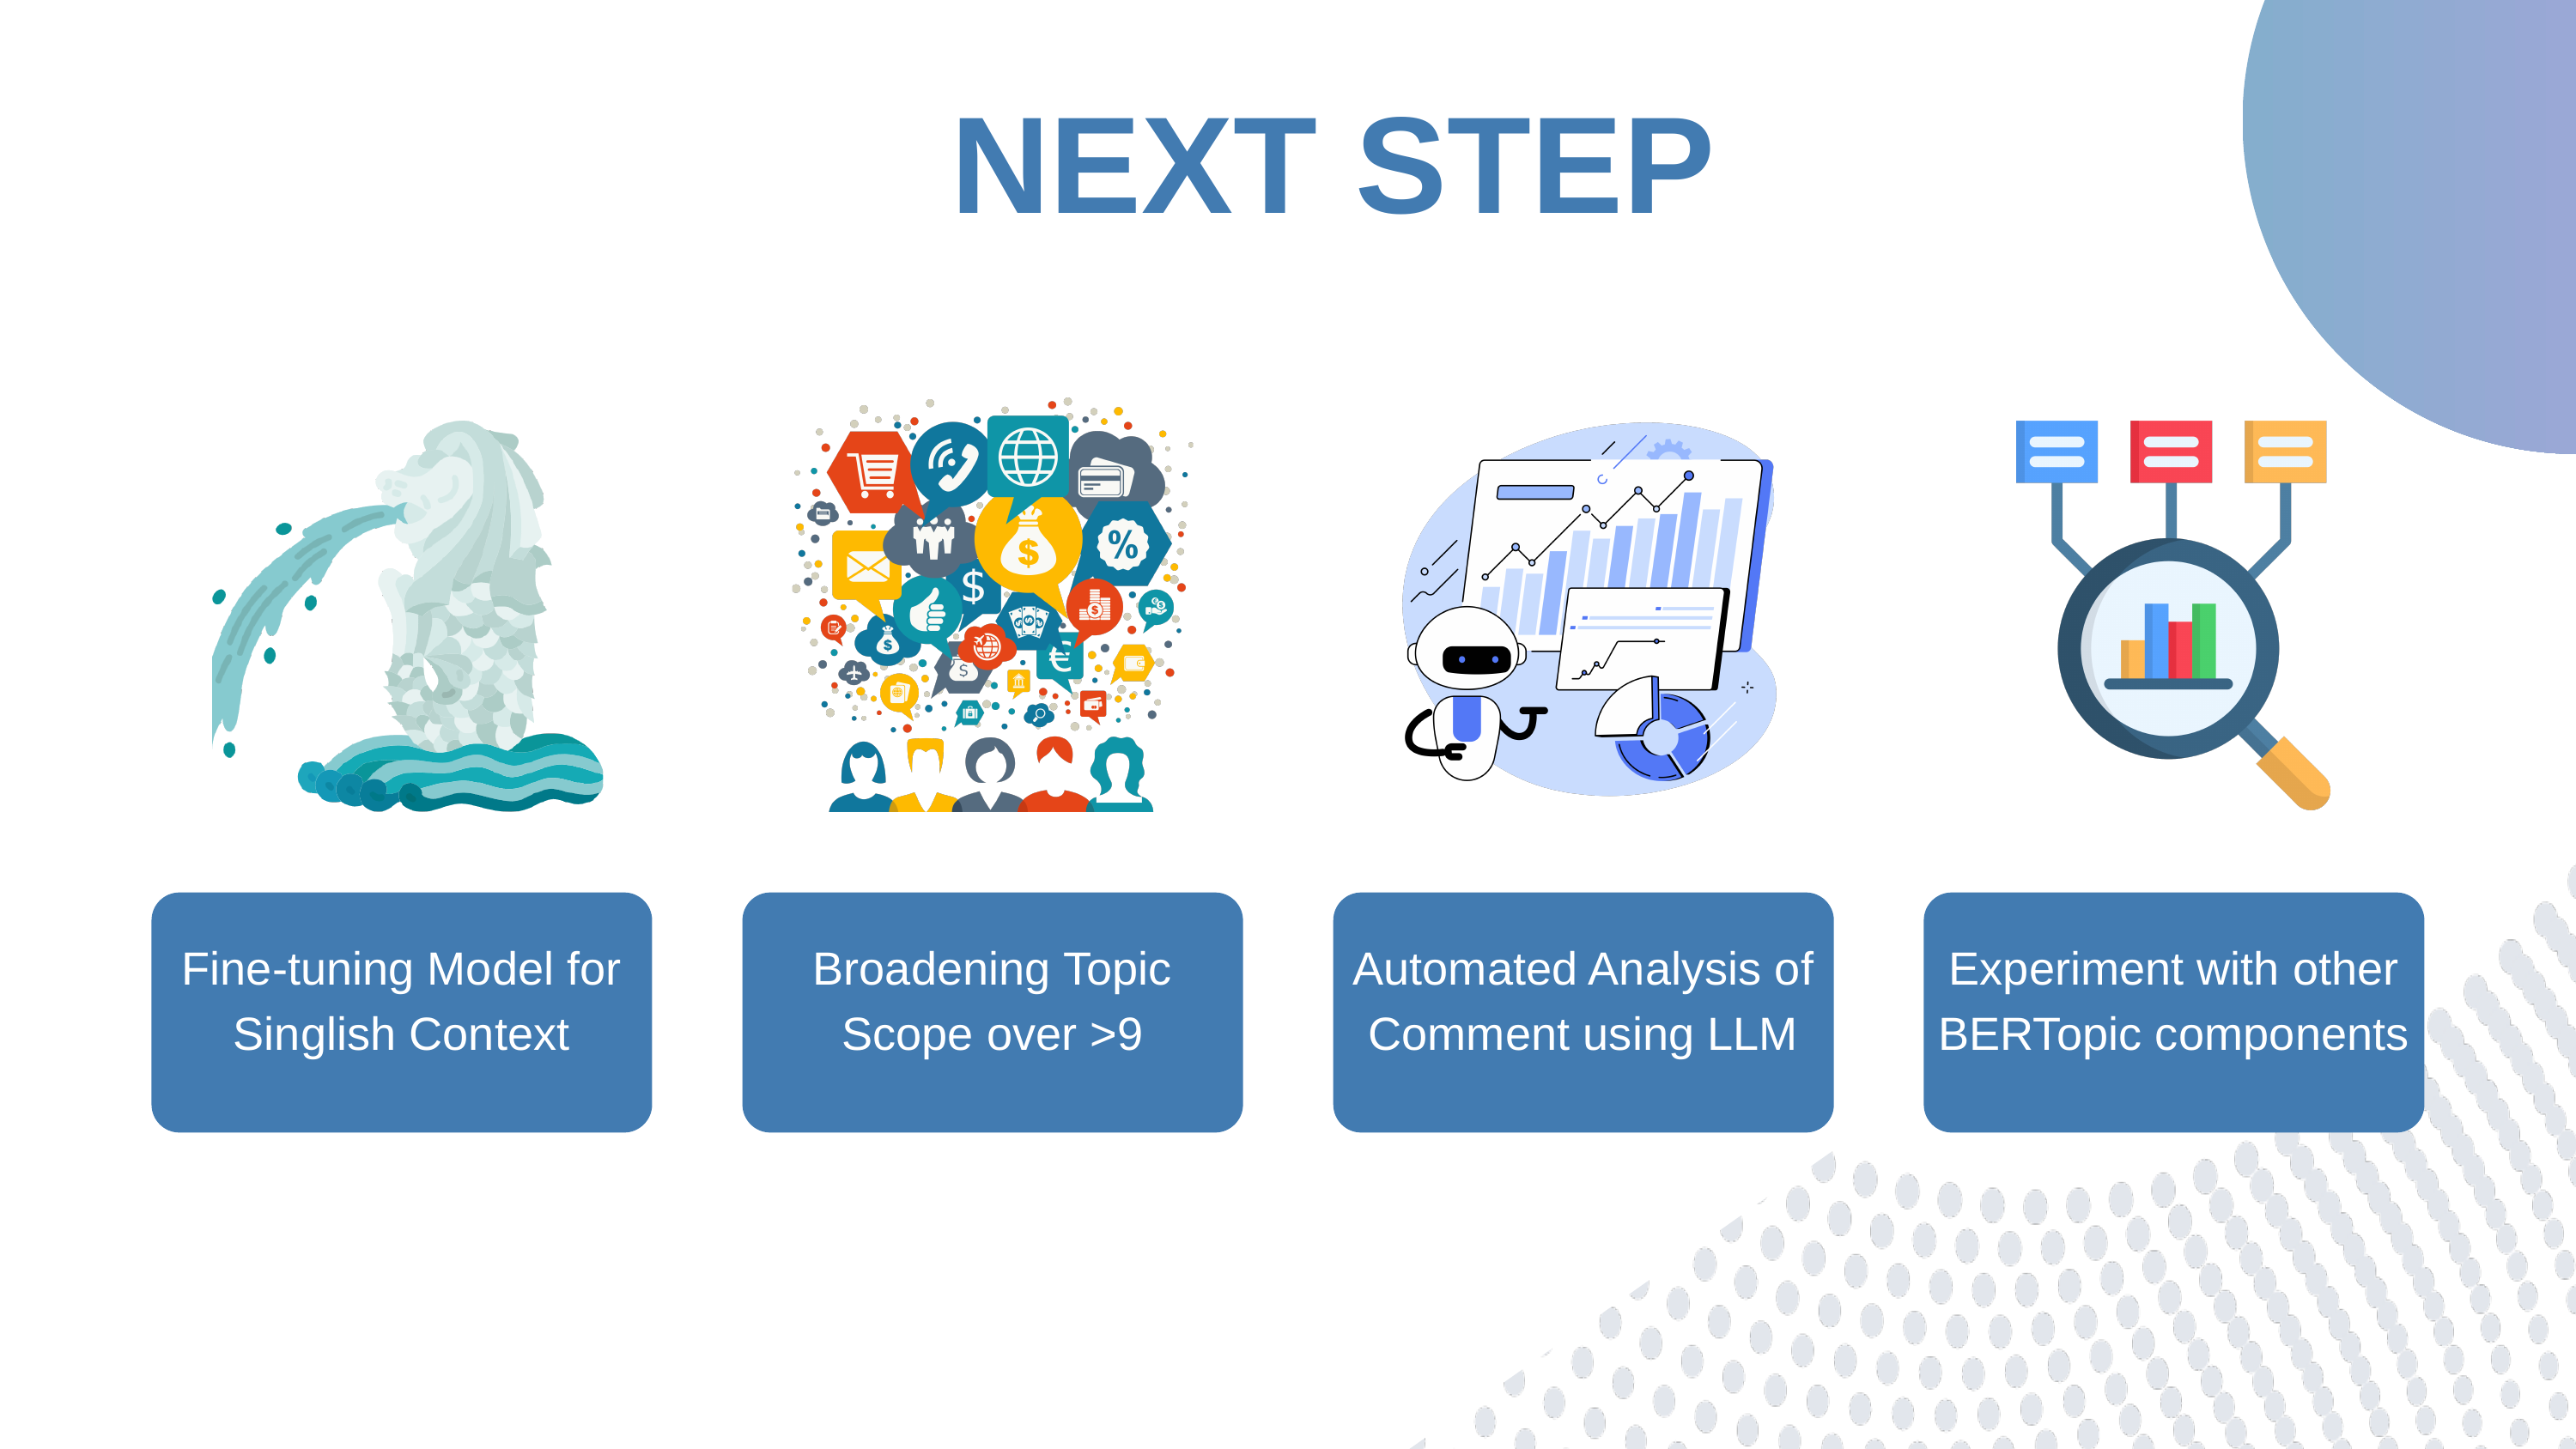

NEXT STEP

Fine-tuning Model for Singlish Context

Broadening Topic Scope over >9

Automated Analysis of Comment using LLM

Experiment with other BERTopic components